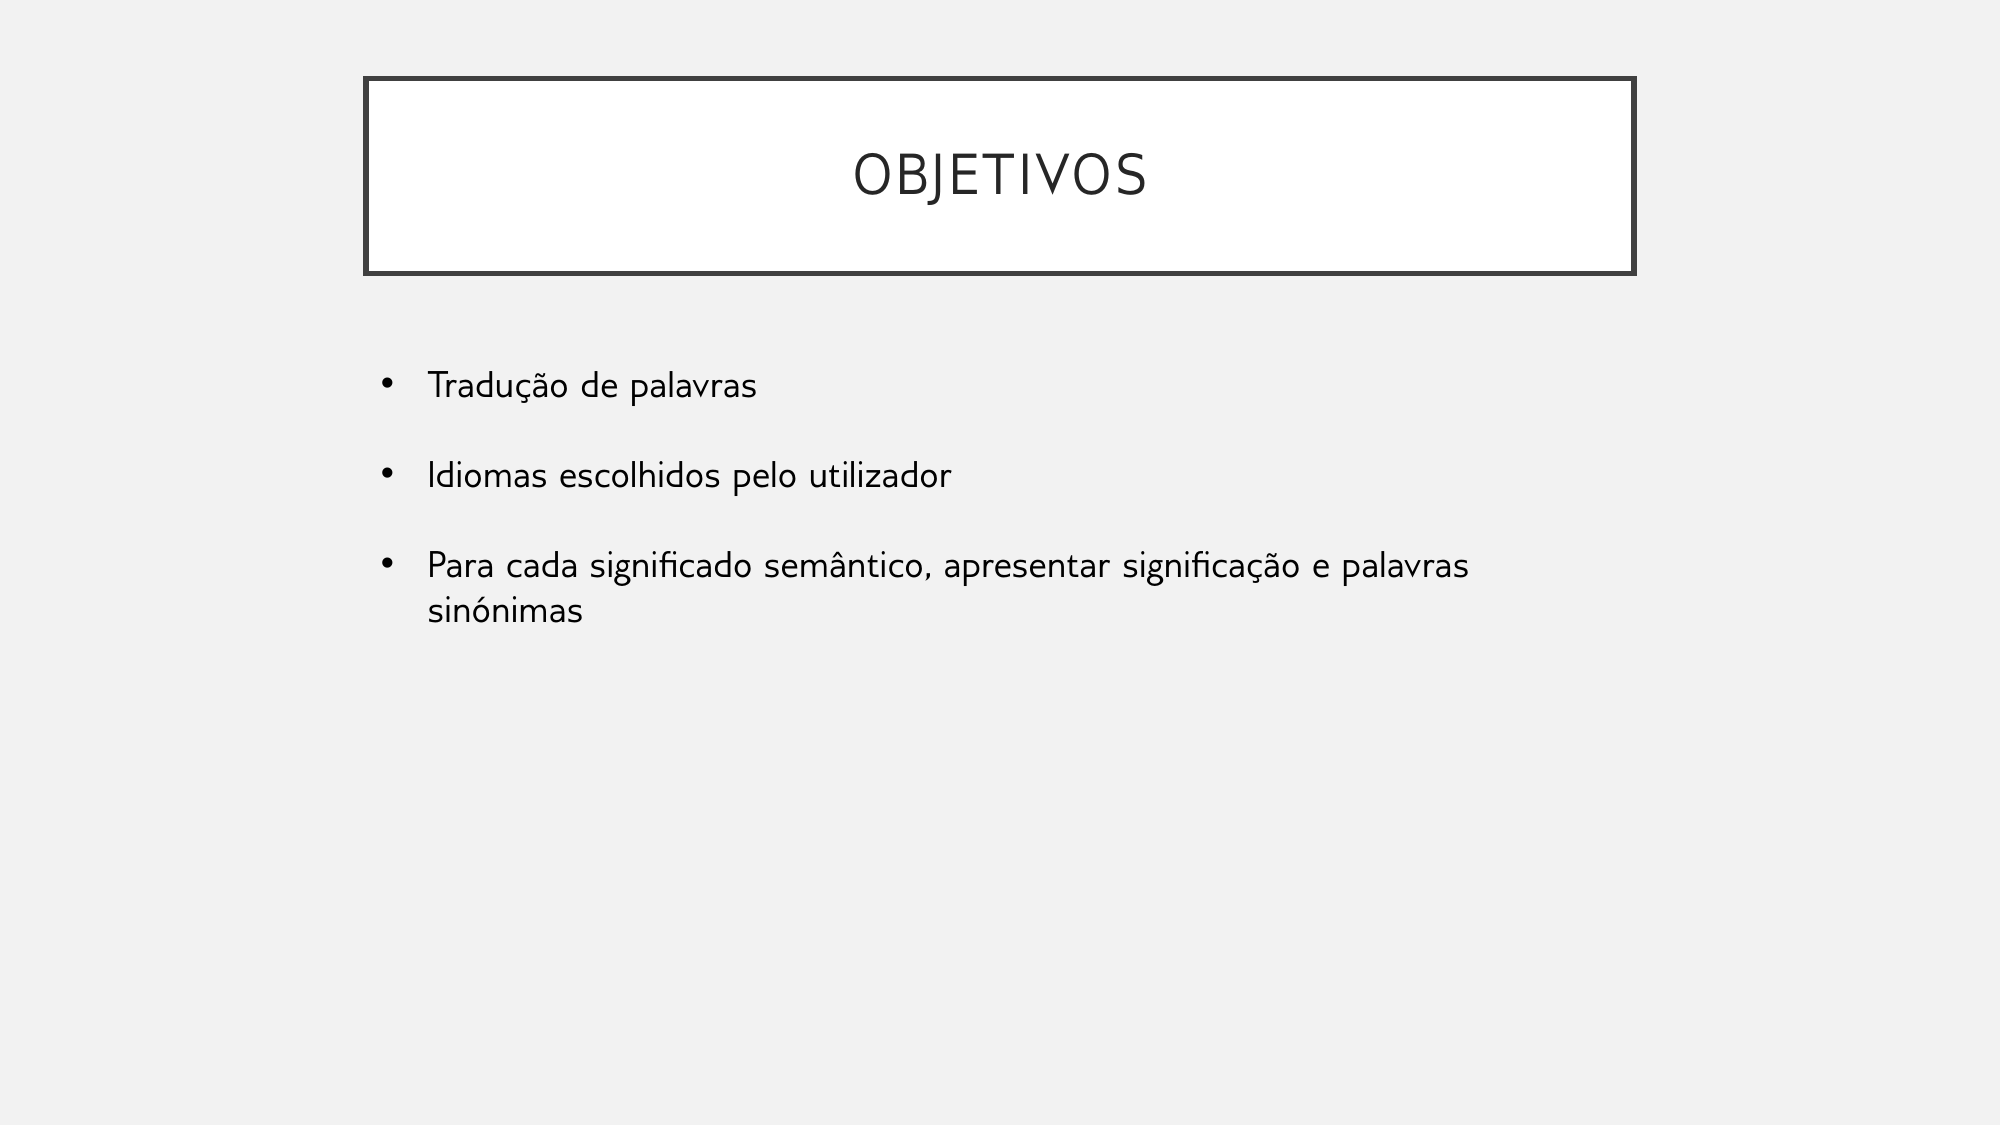

# oBJETIVOS
Tradução de palavras

Idiomas escolhidos pelo utilizador

Para cada significado semântico, apresentar significação e palavras sinónimas